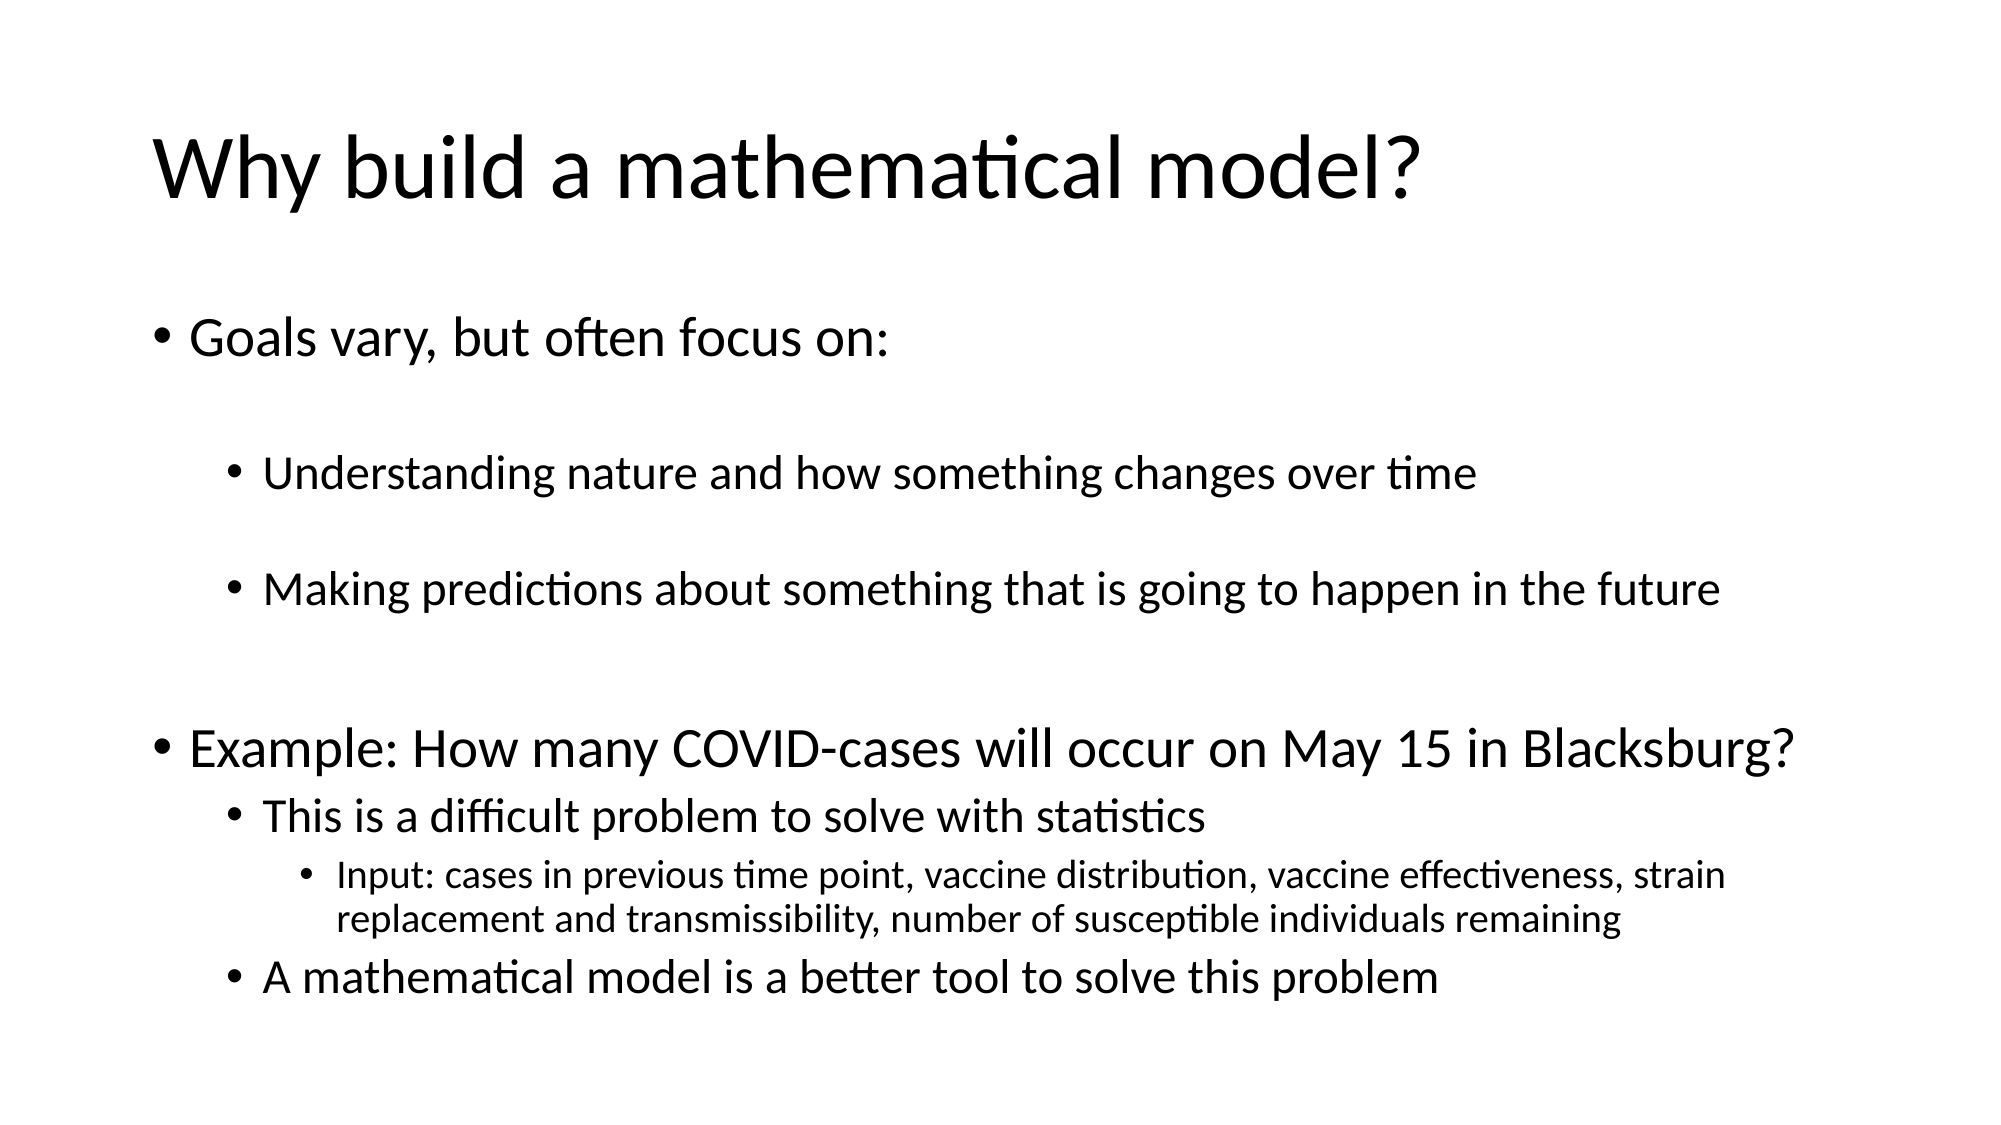

# Why build a mathematical model?
Goals vary, but often focus on:
Understanding nature and how something changes over time
Making predictions about something that is going to happen in the future

Example: How many COVID-cases will occur on May 15 in Blacksburg?
This is a difficult problem to solve with statistics
Input: cases in previous time point, vaccine distribution, vaccine effectiveness, strain replacement and transmissibility, number of susceptible individuals remaining
A mathematical model is a better tool to solve this problem